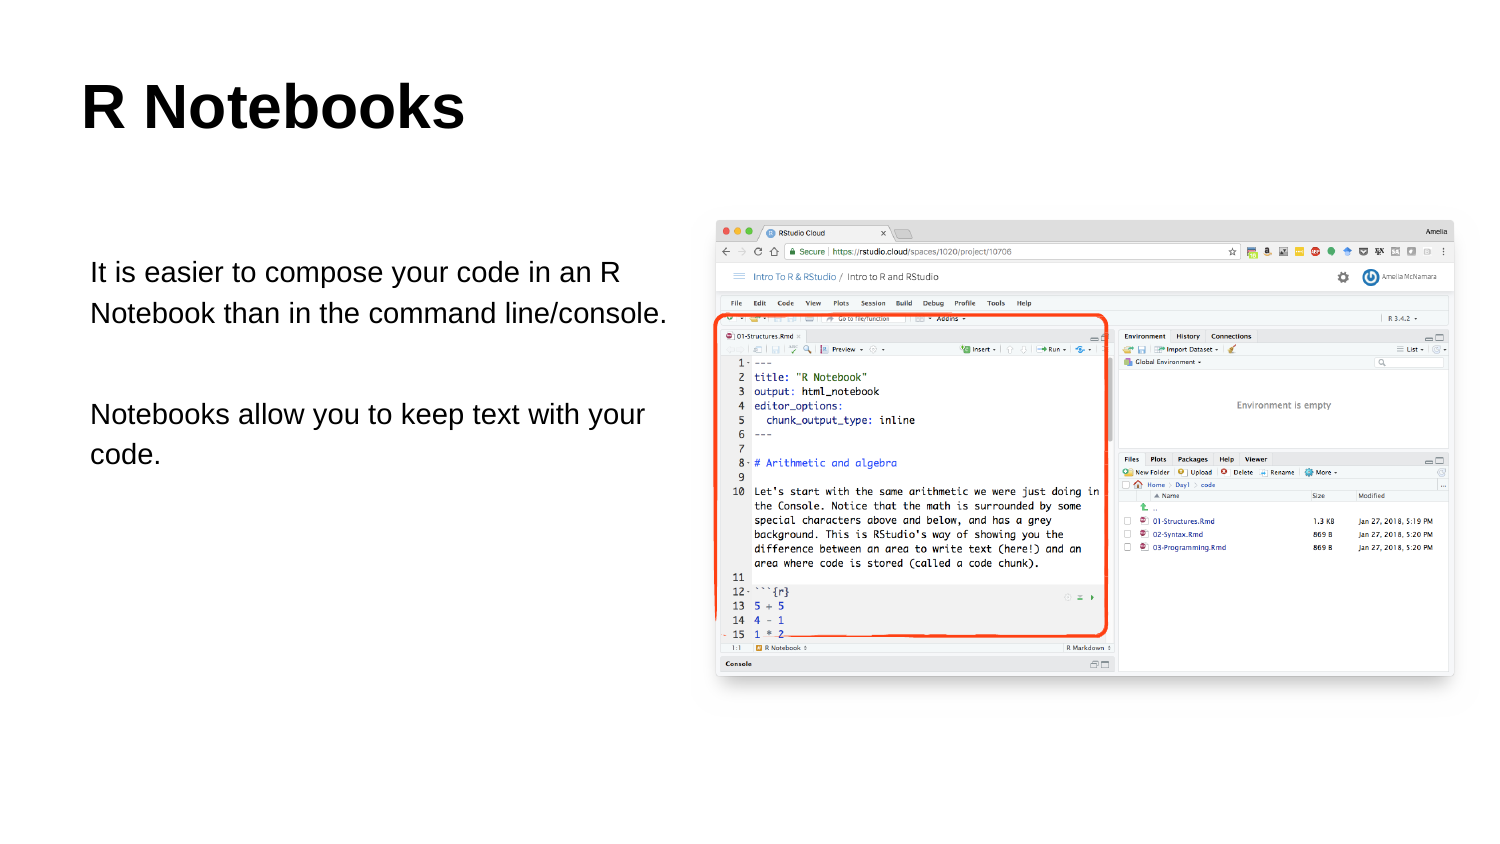

R Notebooks

It is easier to compose your code in an R  Notebook than in the command line/console.

Notebooks allow you to keep text with your  code.